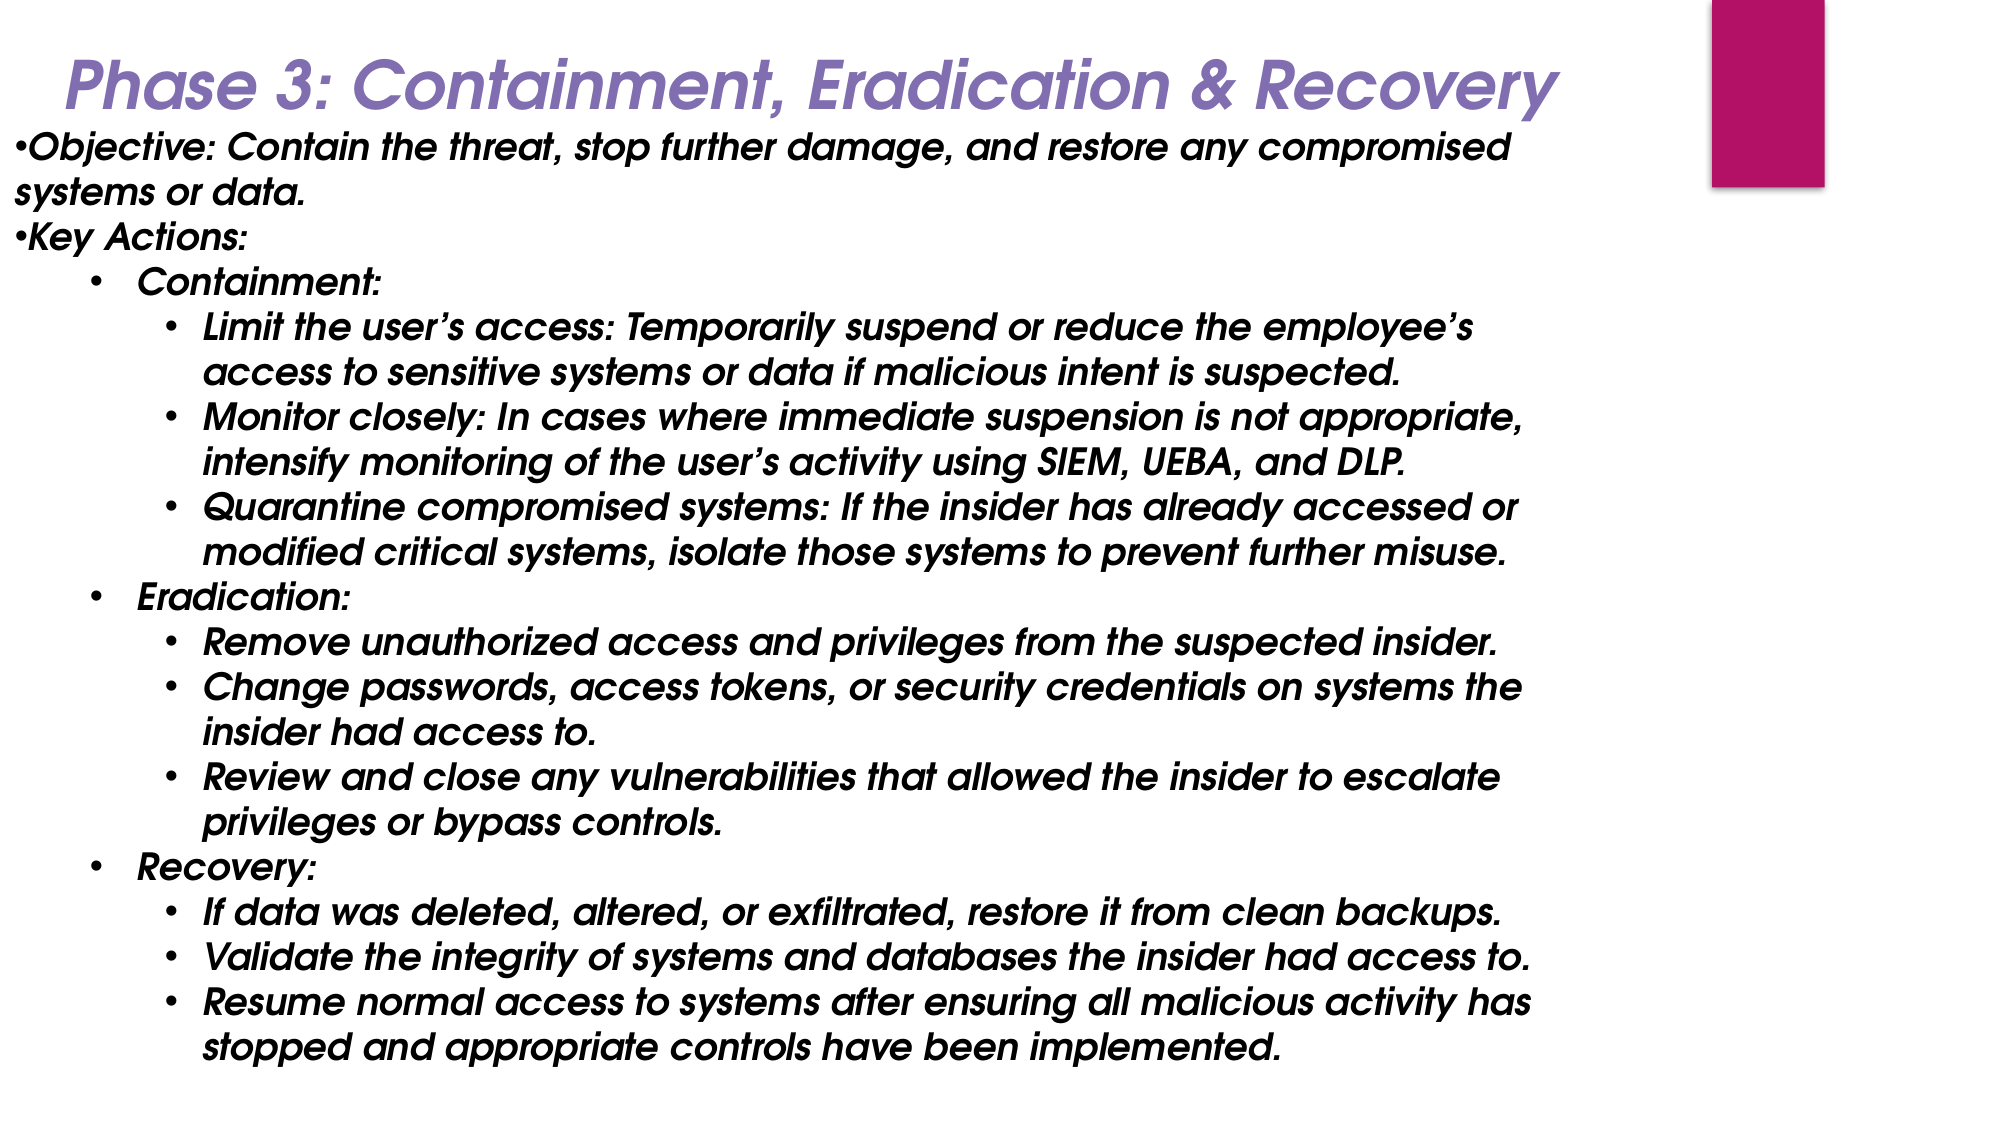

Phase 3: Containment, Eradication & Recovery
Objective: Contain the threat, stop further damage, and restore any compromised systems or data.
Key Actions:
Containment:
Limit the user’s access: Temporarily suspend or reduce the employee’s access to sensitive systems or data if malicious intent is suspected.
Monitor closely: In cases where immediate suspension is not appropriate, intensify monitoring of the user’s activity using SIEM, UEBA, and DLP.
Quarantine compromised systems: If the insider has already accessed or modified critical systems, isolate those systems to prevent further misuse.
Eradication:
Remove unauthorized access and privileges from the suspected insider.
Change passwords, access tokens, or security credentials on systems the insider had access to.
Review and close any vulnerabilities that allowed the insider to escalate privileges or bypass controls.
Recovery:
If data was deleted, altered, or exfiltrated, restore it from clean backups.
Validate the integrity of systems and databases the insider had access to.
Resume normal access to systems after ensuring all malicious activity has stopped and appropriate controls have been implemented.